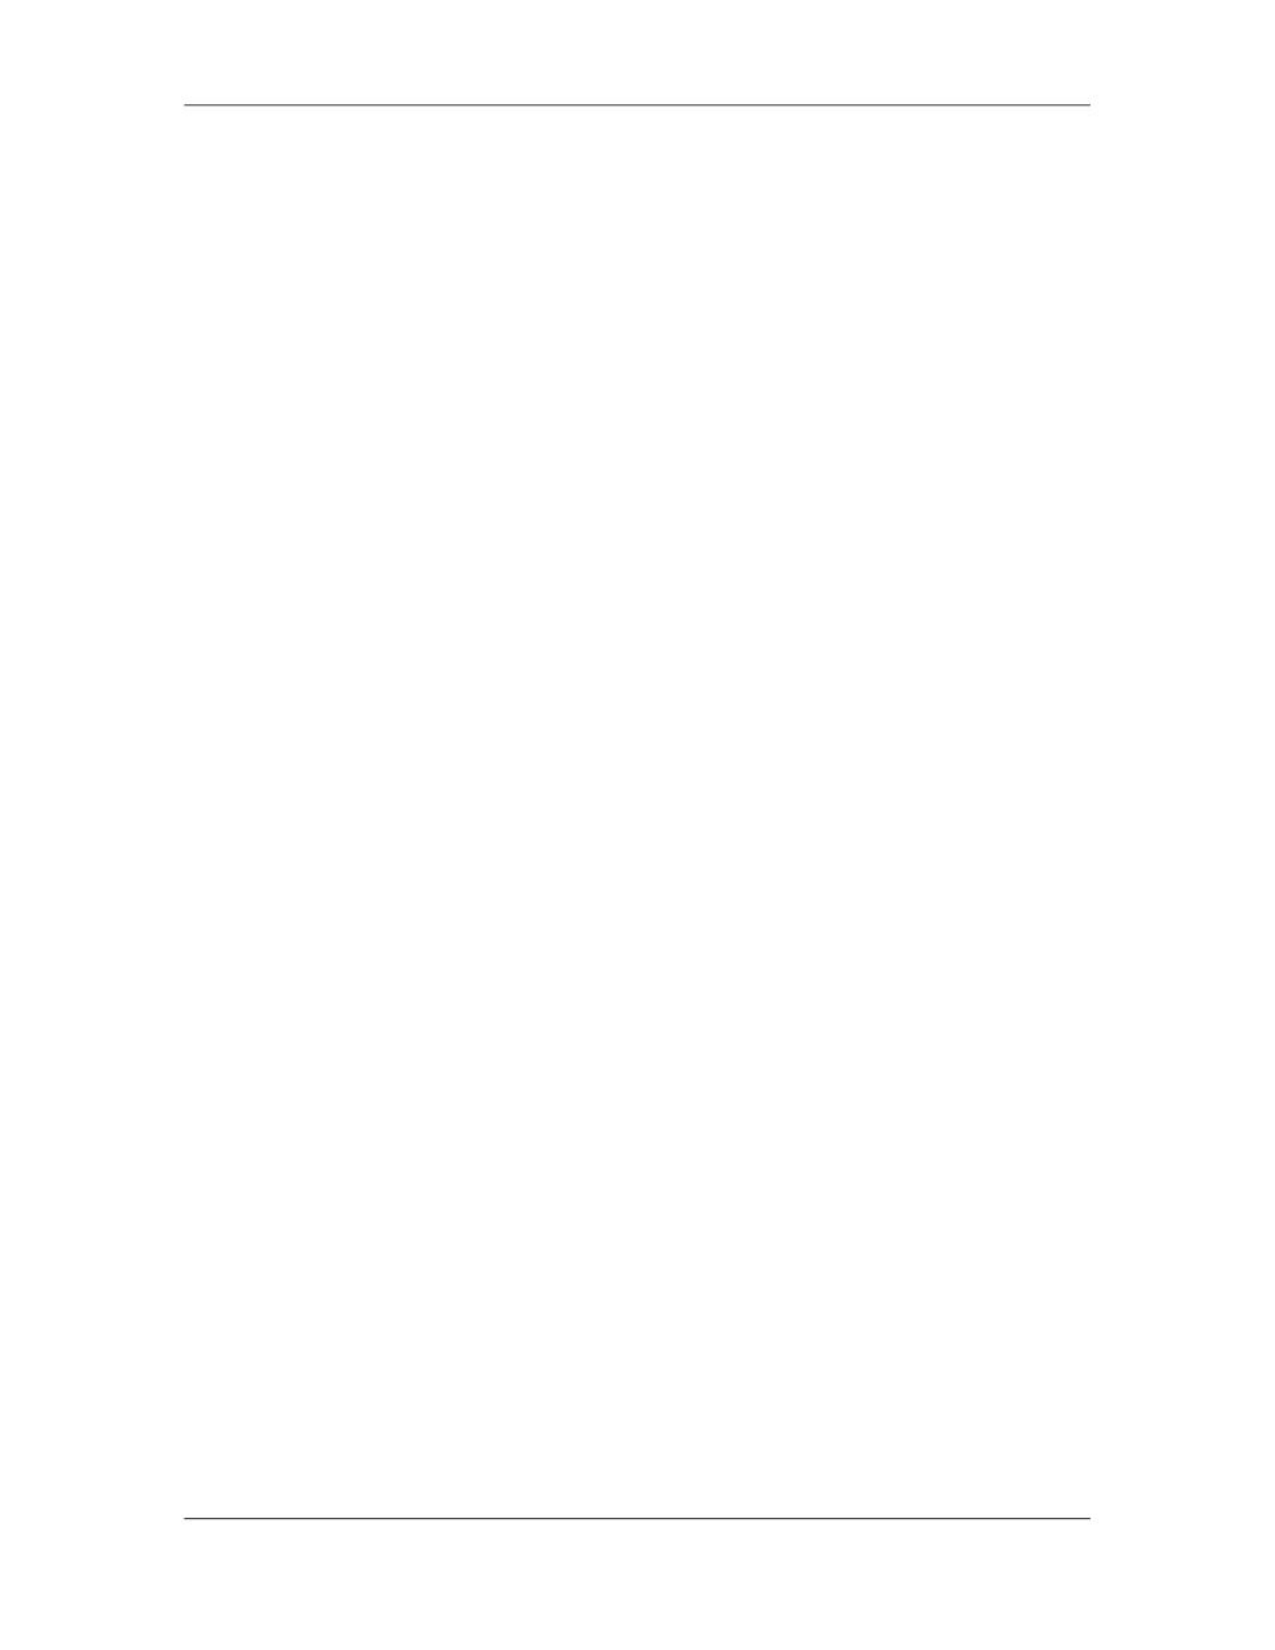

Software Project Management (CS615)

																																																																																																									of traits which distinguish leaders from others, and a clear distinction between

																																																																																																									effective and ineffective leaders has not yet emerged.

																																																																																																									In an excellent book of technical leadership, Jerry Weinberg suggests a MOI

																																																																																																									model of leadership:

																																																																																																									Motivation: 		The ability to encourage (by "push or pull") technical people to
																																																																																																									produce to their best ability.

																																																																																																									Organization: 	The ability to mold existing processes (or invent new ones) that
																																																																																																									will enable the initial concept to be translated into a final product.

																																																																																																									Ideas or innovation: The ability to encourage people to create and feel creative
																																																																																																									even when they must work within bounds established for a particular soft- ware

																																																																																																									product or application.

																																																																																																									Weinberg suggests that successful project leaders apply a problem solving
																																																																																																									management style. That is, a software project manager should concentrate on

																																																																																																									understanding the problem to be solved, managing the flow of ideas, and at the
																																																																																																									same time, letting everyone on the team know (by words and, far more important,

																																																																																																									by actions) that quality counts and that it will not be compromised.

																																																																																																									Another view [EDG95] of the characteristics that define an effective project
																																																																																																									manager emphasizes four key traits:

																																																																																																									Problem solving An effective software project manager can diagnose the

																																																																																																									technical and organizational issues that are most relevant, systematically structure
																																																																																																									a solution or properly motivate other practitioners to develop the solution, apply

																																																																																																									lessons learned from past projects to new situations, and remain flexible enough
																																																																																																									to change direction if initial attempts at problem solution are fruitless.

																																																																																																									Managerial identity

																																																																																																									A good project manager must take charge of the project. She must have the
																																																																																																									confidence to assume control when necessary and the assurance to allow good

																																																																																																									technical people to follow their instincts.

																																																																																																									Achievement
																																																																																																									To optimize the productivity of a project team, a manager must reward initiative

																																																																																																									and accomplishment and demonstrate through his own actions that controlled risk
																																																																																																									taking will not be punished.

																																																																																																									Influence and team building

																																																																																																									An effective project manager must be able to "read" people; she must be able to
																																																																																																									understand verbal and nonverbal signals and react to the needs of the people

																																																																																																									sending these signals. The manager must remain under control in high-stress
																																																																																																									situations.

																																																																																								                                                                                                                                 47

																																																																																																																																																																																						© Copyright Virtual University of Pakistan